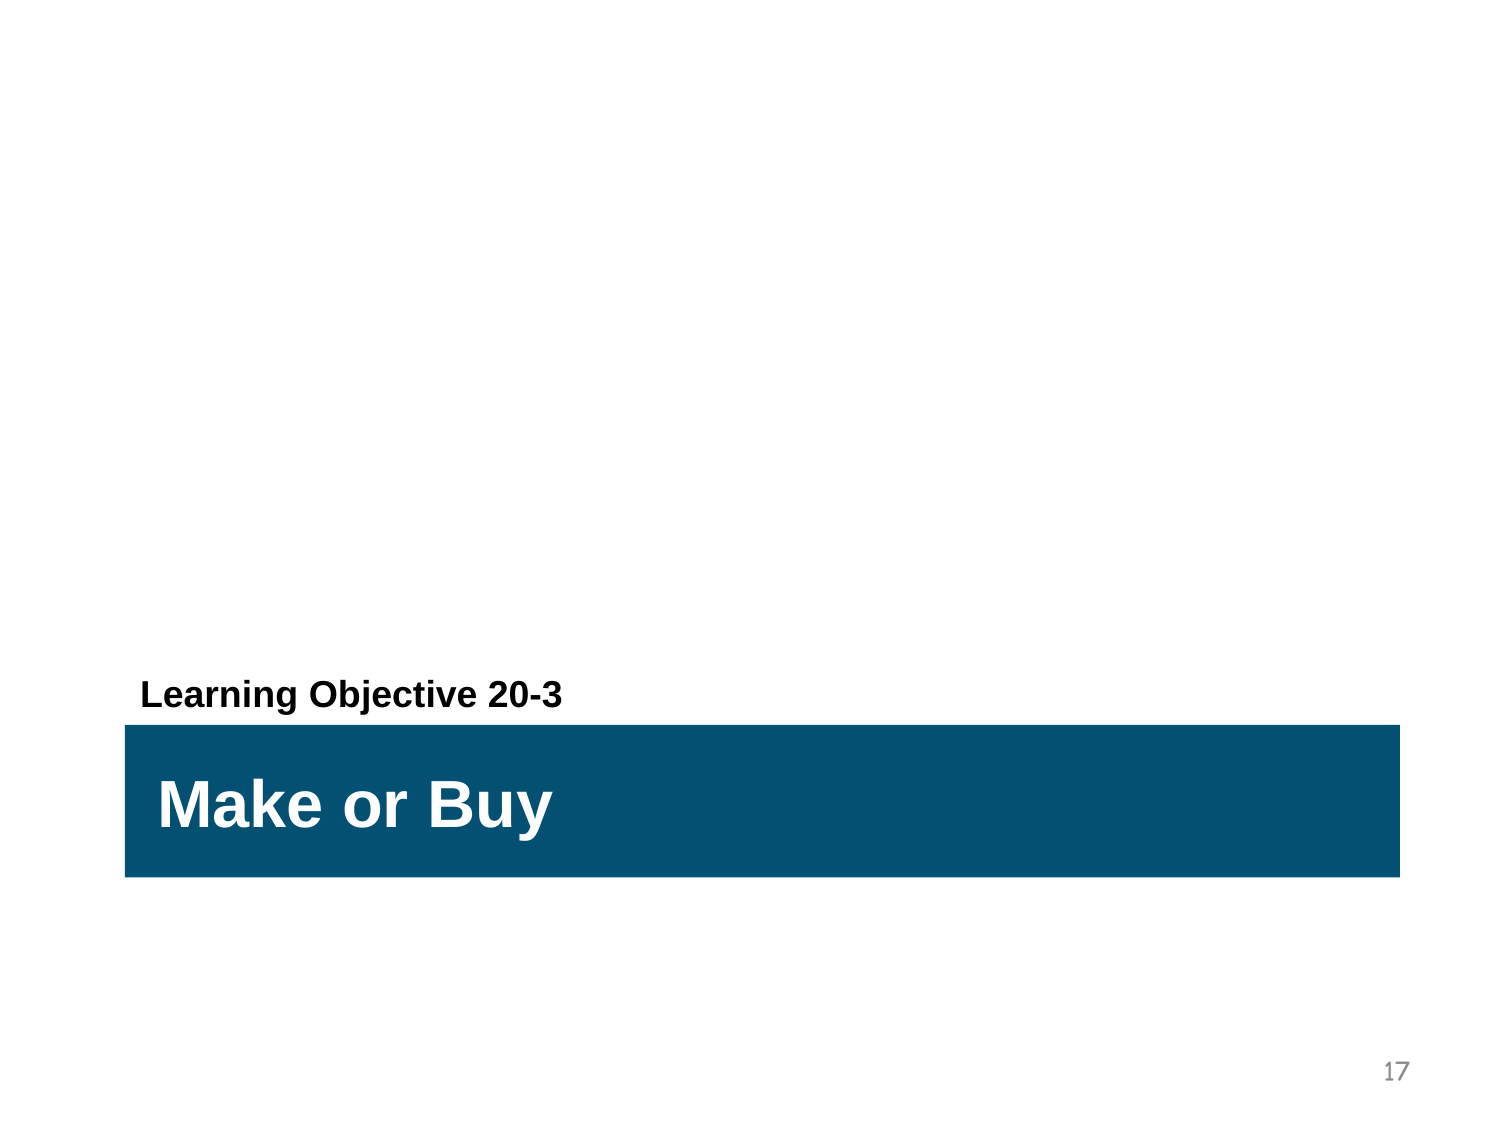

Learning Objective 20-3
Make or Buy
17